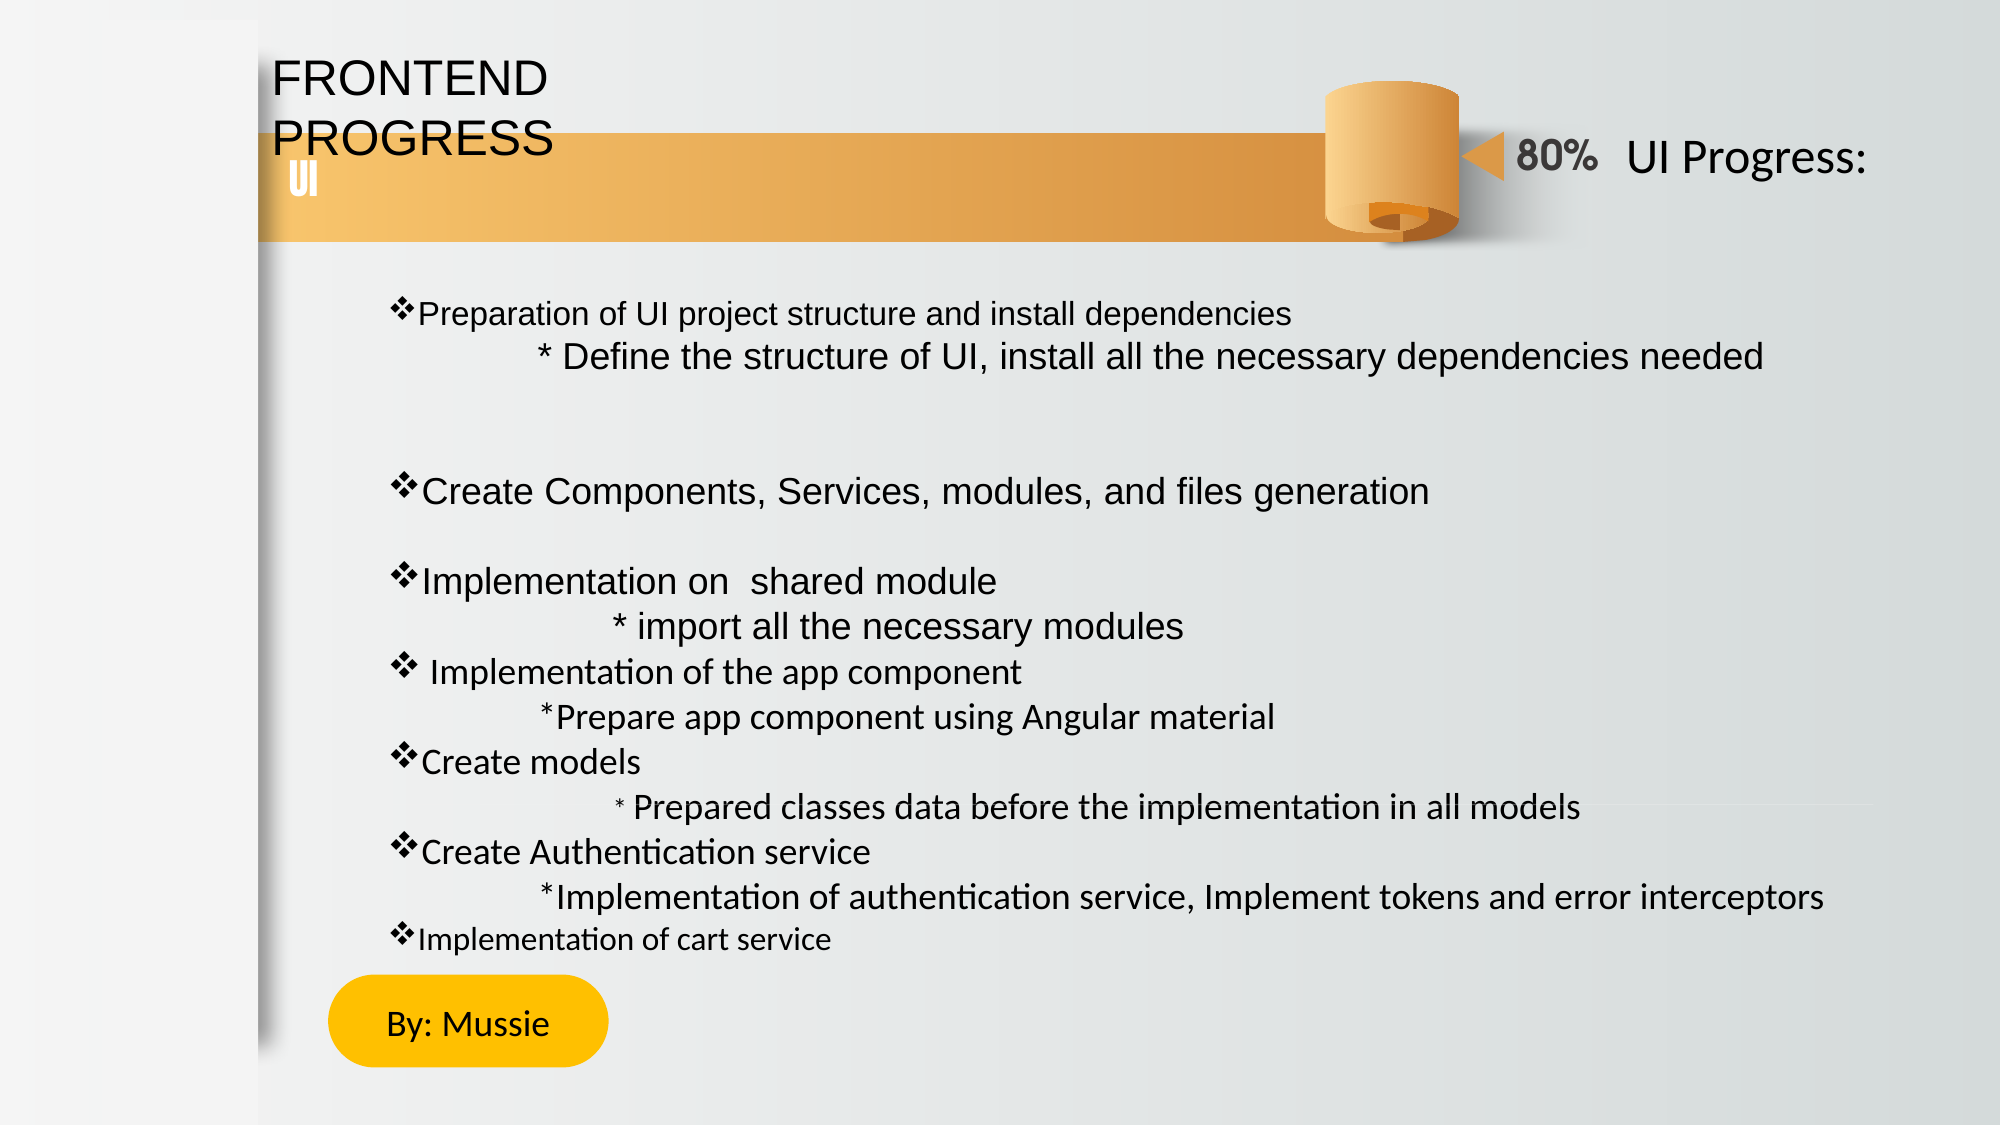

FRONTEND PROGRESS

 UI Progress:
Preparation of UI project structure and install dependencies
	* Define the structure of UI, install all the necessary dependencies needed

Create Components, Services, modules, and files generation

Implementation on  shared module
	* import all the necessary modules
 Implementation of the app component
	*Prepare app component using Angular material
Create models
	* Prepared classes data before the implementation in all models
Create Authentication service
	*Implementation of authentication service, Implement tokens and error interceptors
Implementation of cart service

80%

UI
By: Mussie